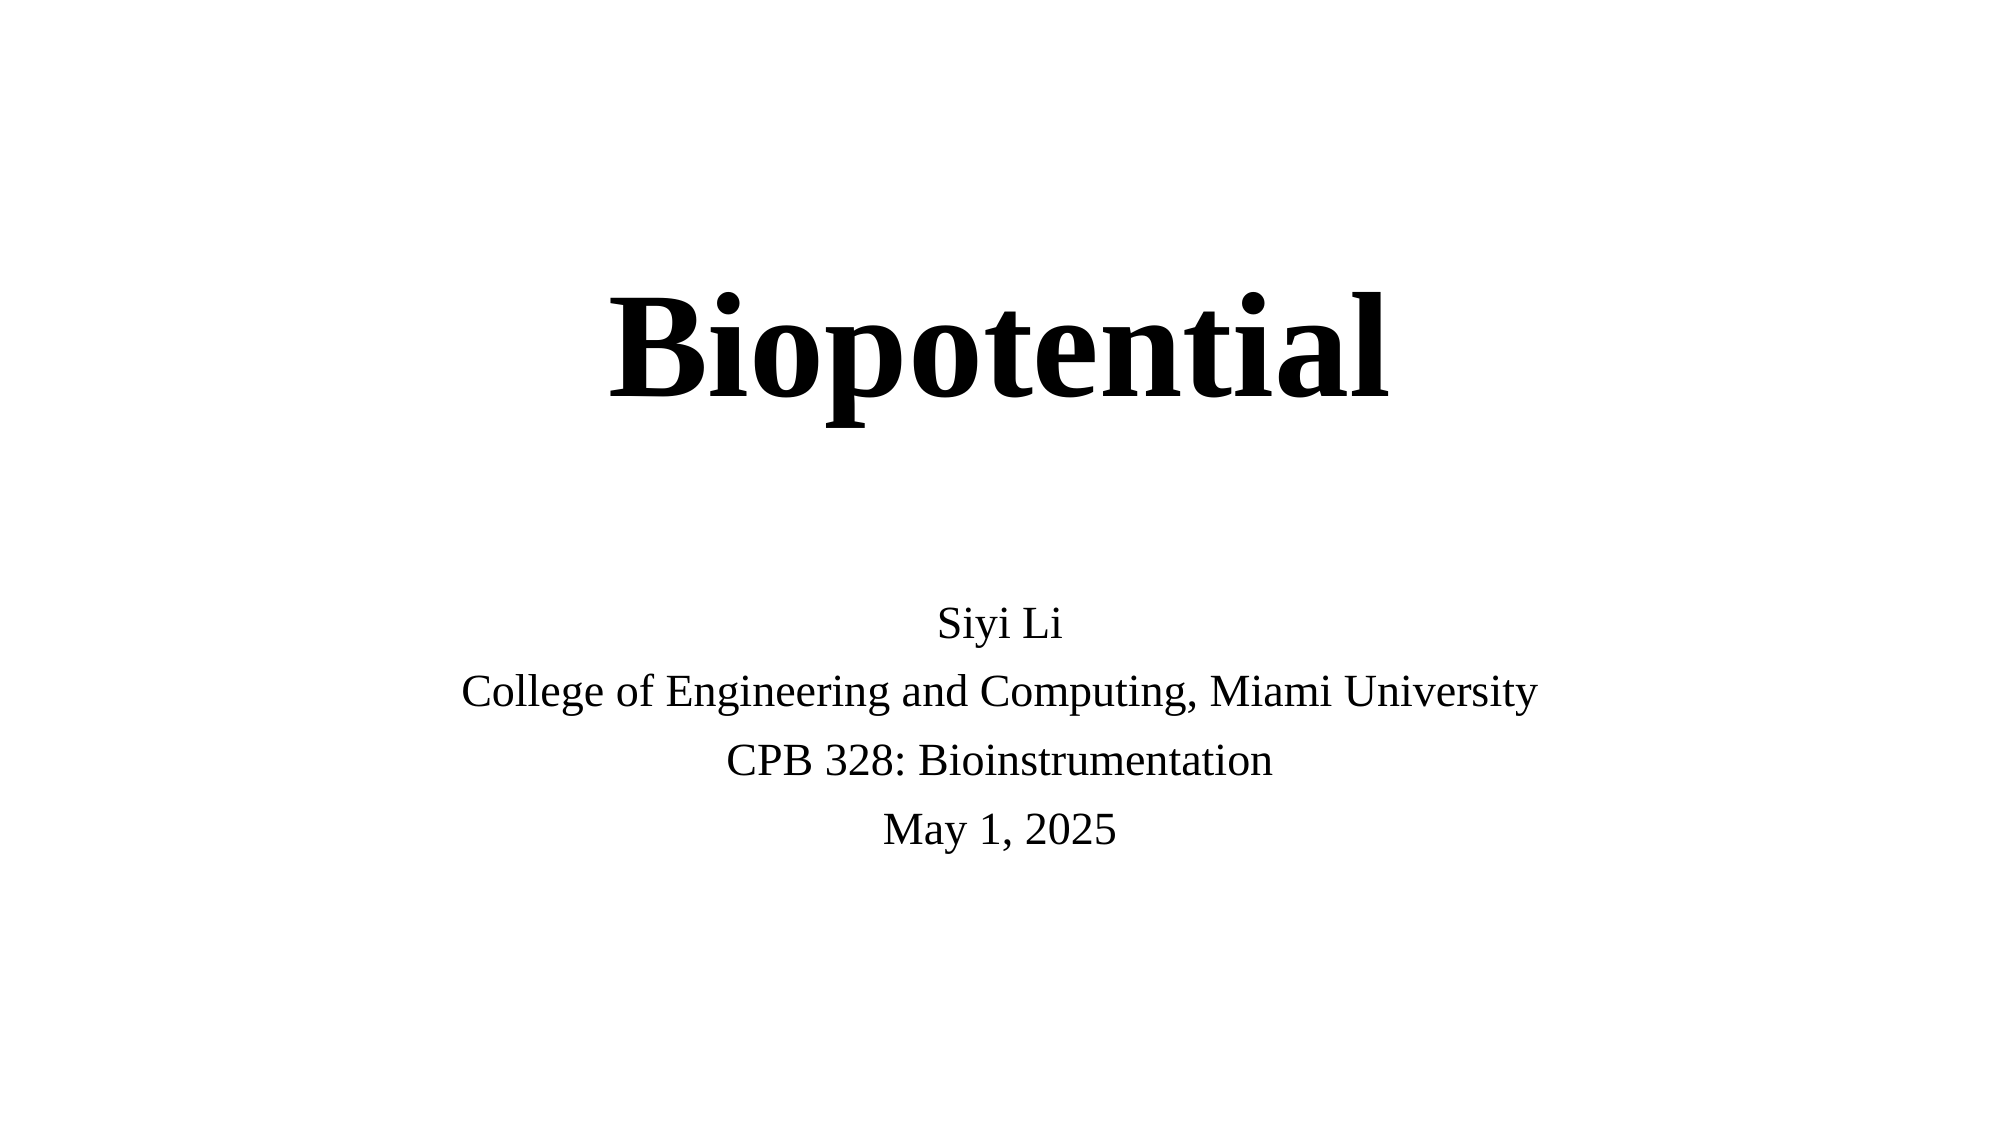

# Biopotential
Siyi Li
College of Engineering and Computing, Miami University
CPB 328: Bioinstrumentation
May 1, 2025